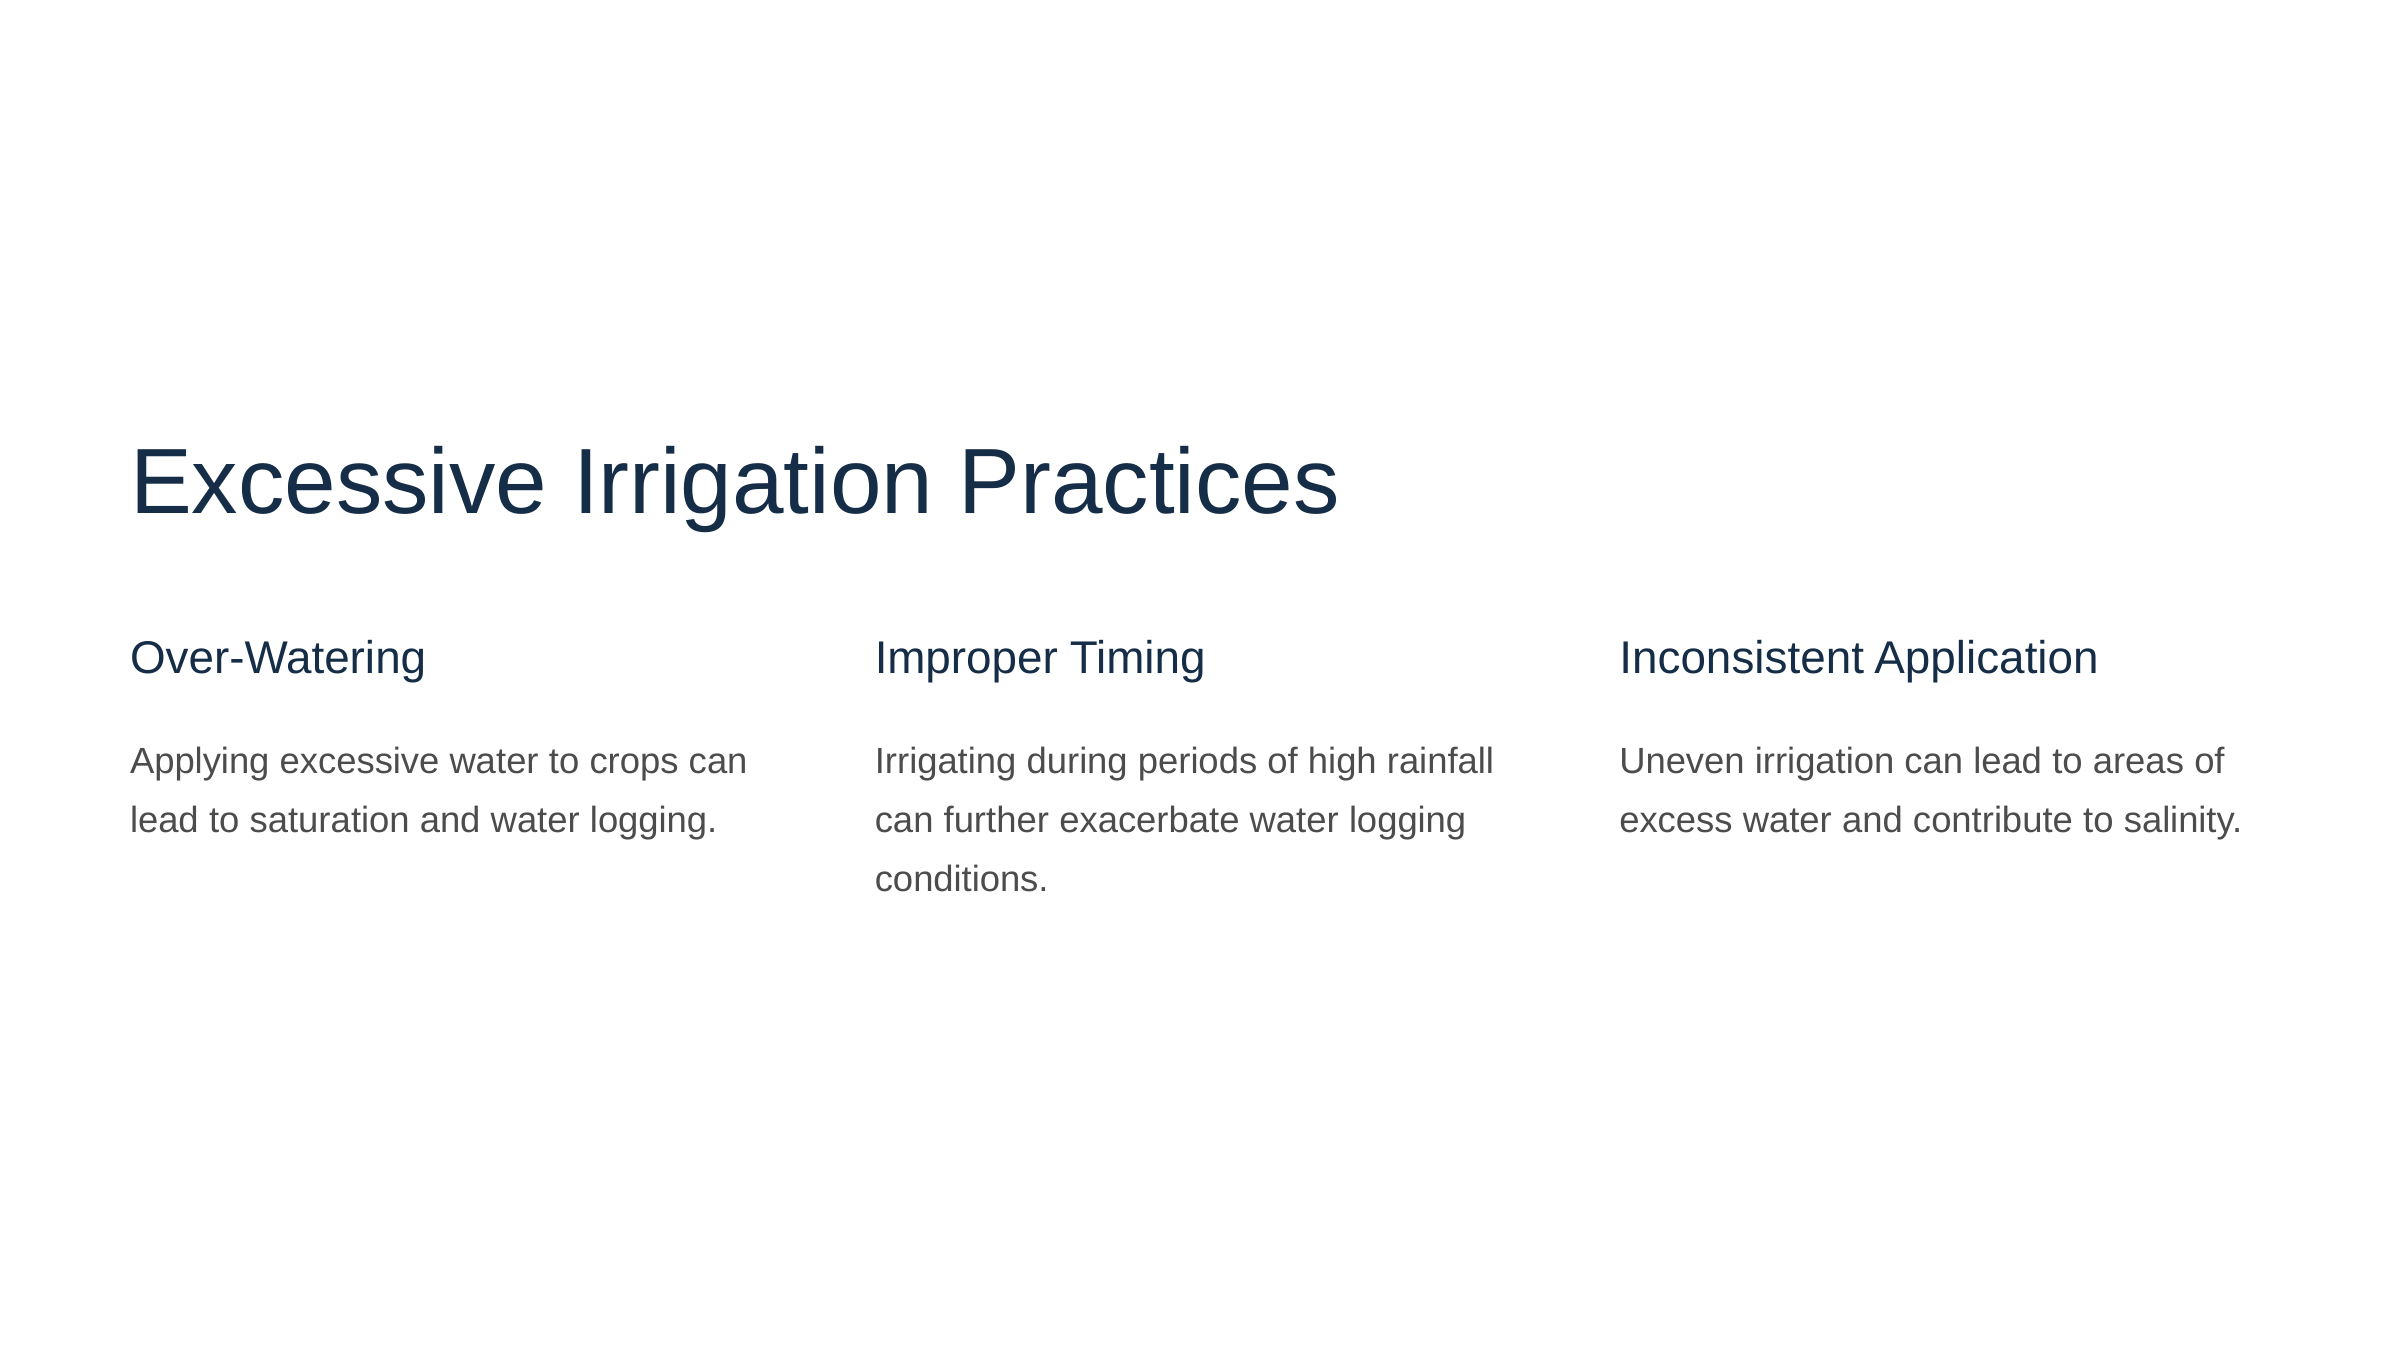

Excessive Irrigation Practices
Over-Watering
Improper Timing
Inconsistent Application
Applying excessive water to crops can lead to saturation and water logging.
Irrigating during periods of high rainfall can further exacerbate water logging conditions.
Uneven irrigation can lead to areas of excess water and contribute to salinity.